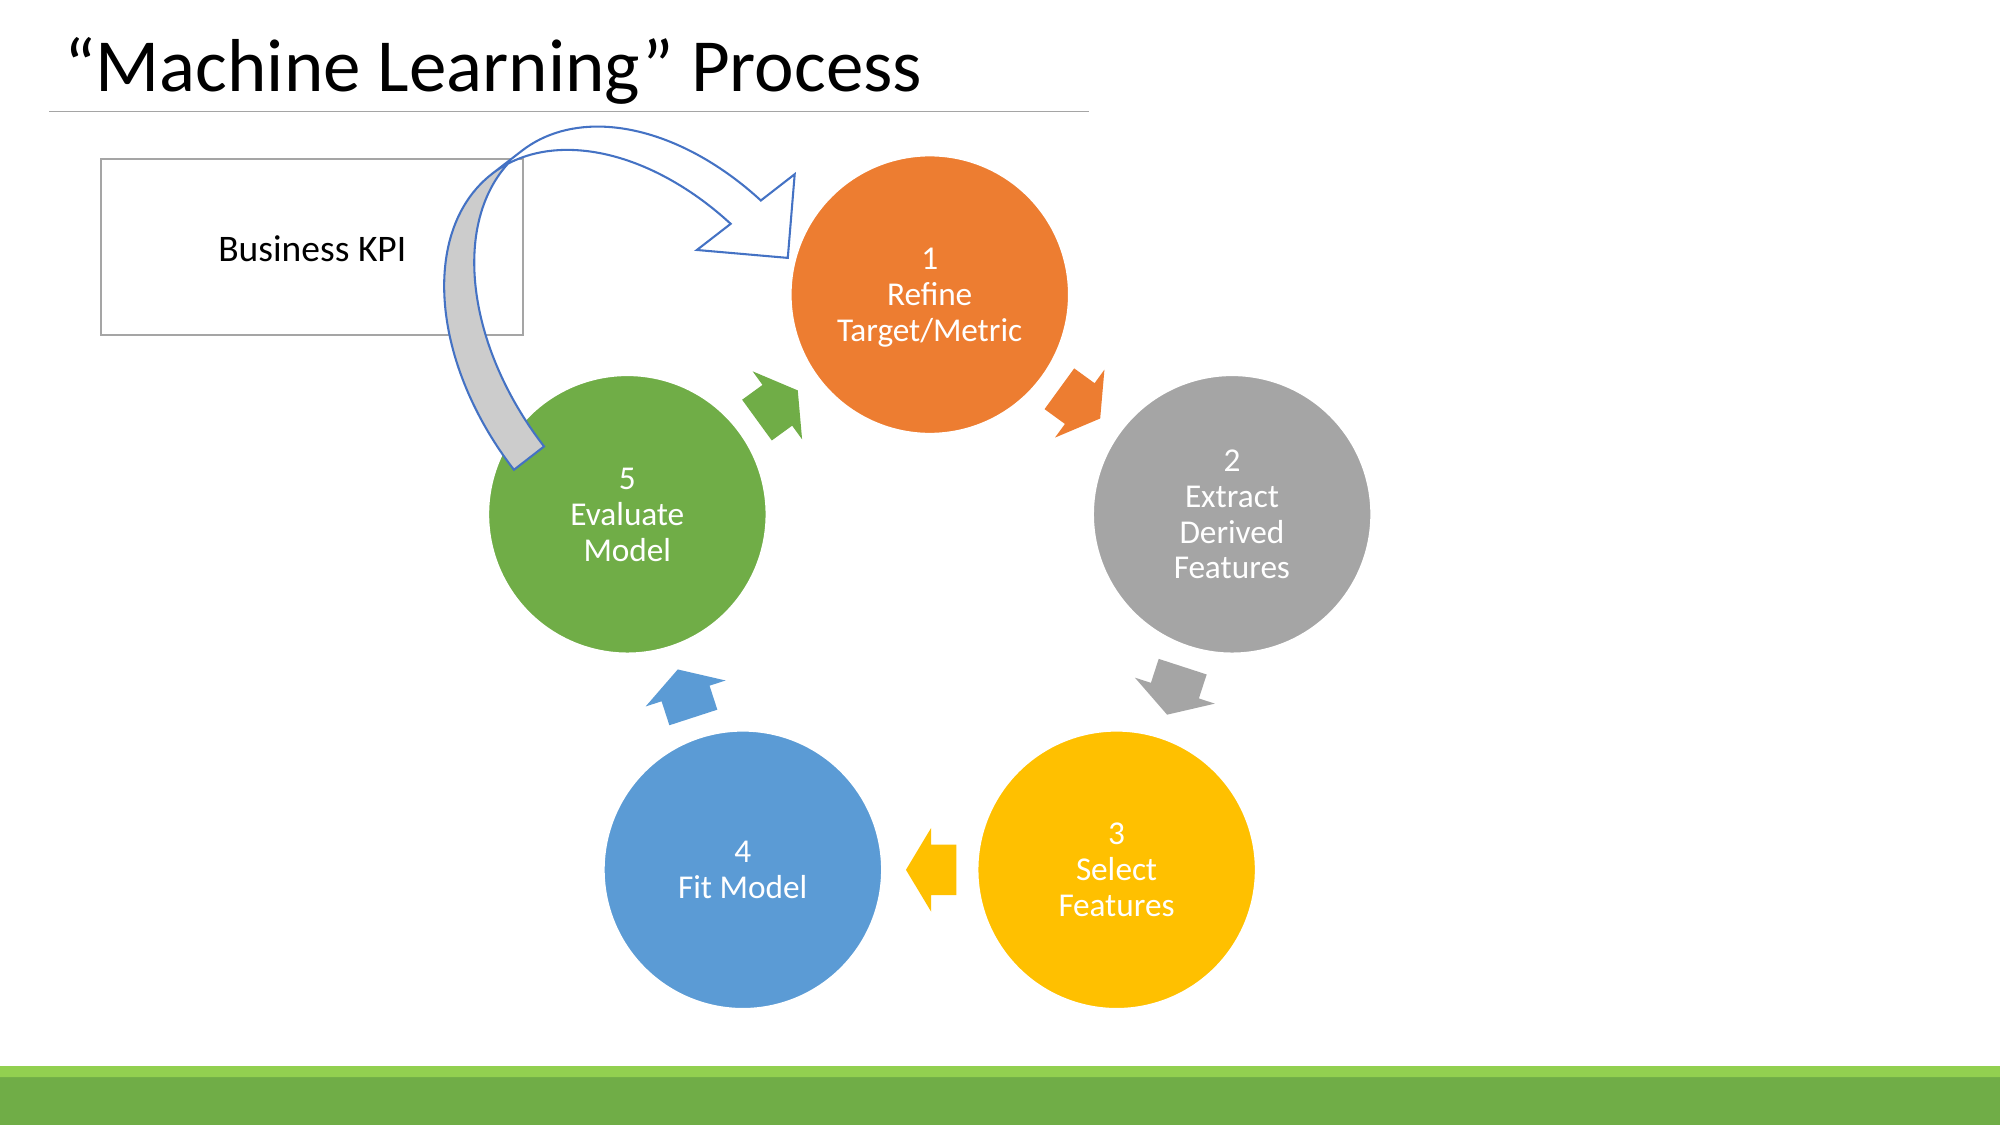

# “Machine Learning” Process

Business KPI
1
Refine Target/Metric

2
Extract Derived Features

3
Select Features

4
Fit Model

5
Evaluate Model